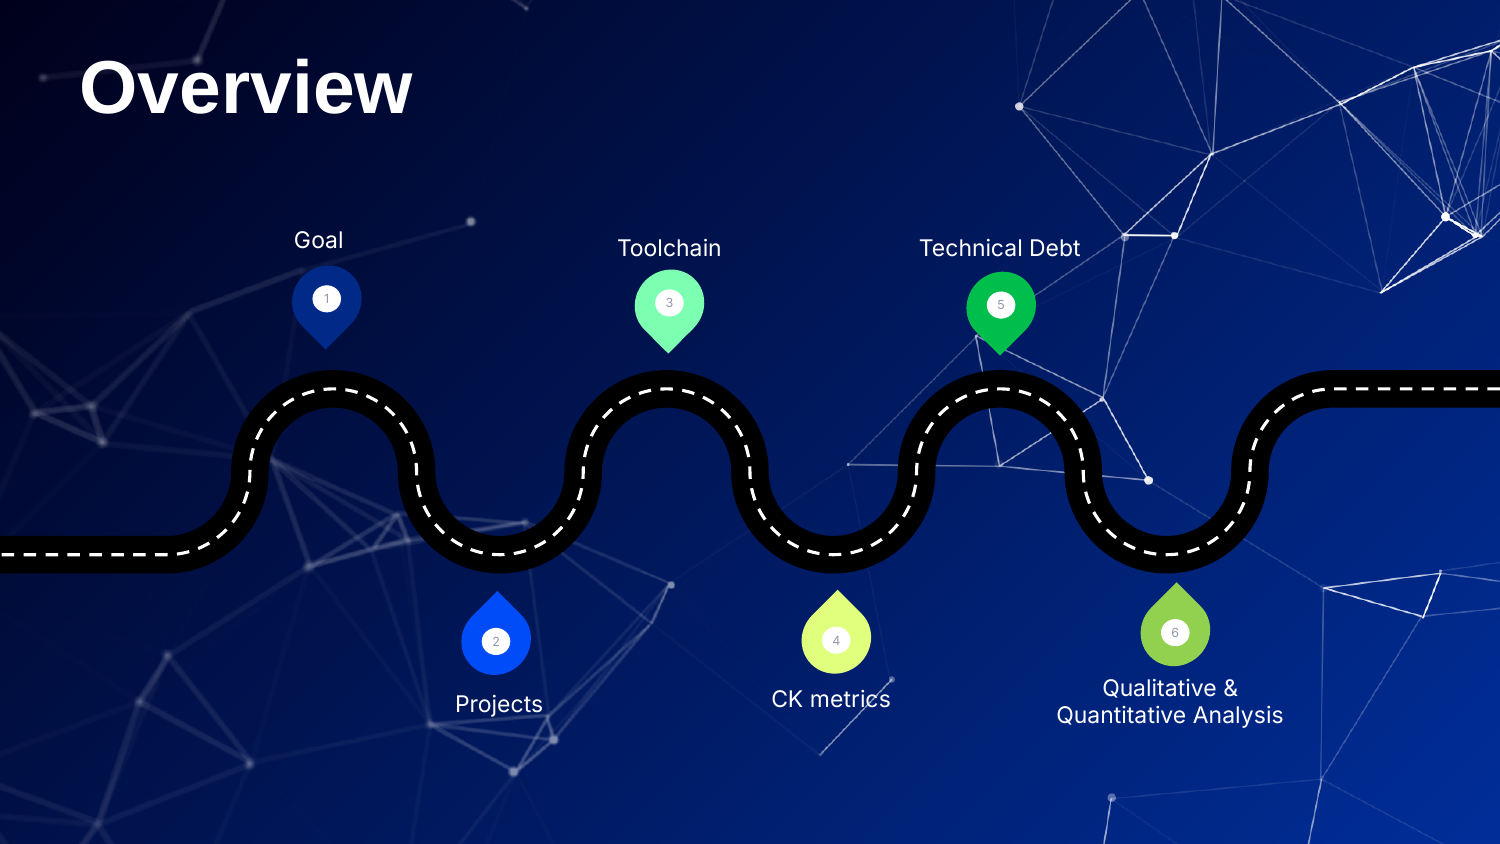

# Overview
Goal
Toolchain
Technical Debt

1

3

5

6

4

2
Qualitative & Quantitative Analysis

CK metrics
Projects